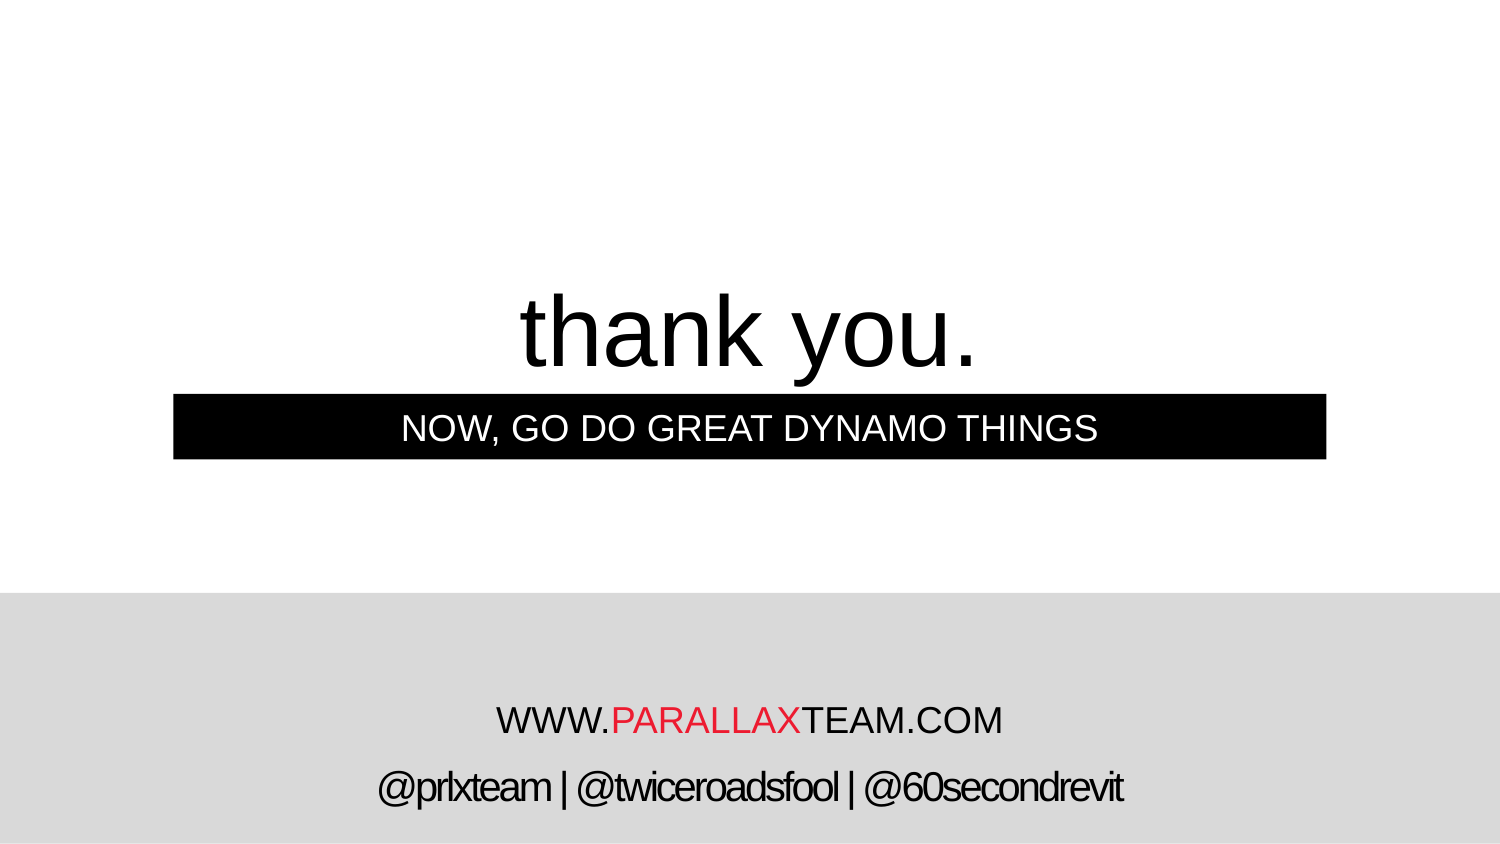

thank you.
NOW, GO DO GREAT DYNAMO THINGS
@prlxteam | @twiceroadsfool | @60secondrevit